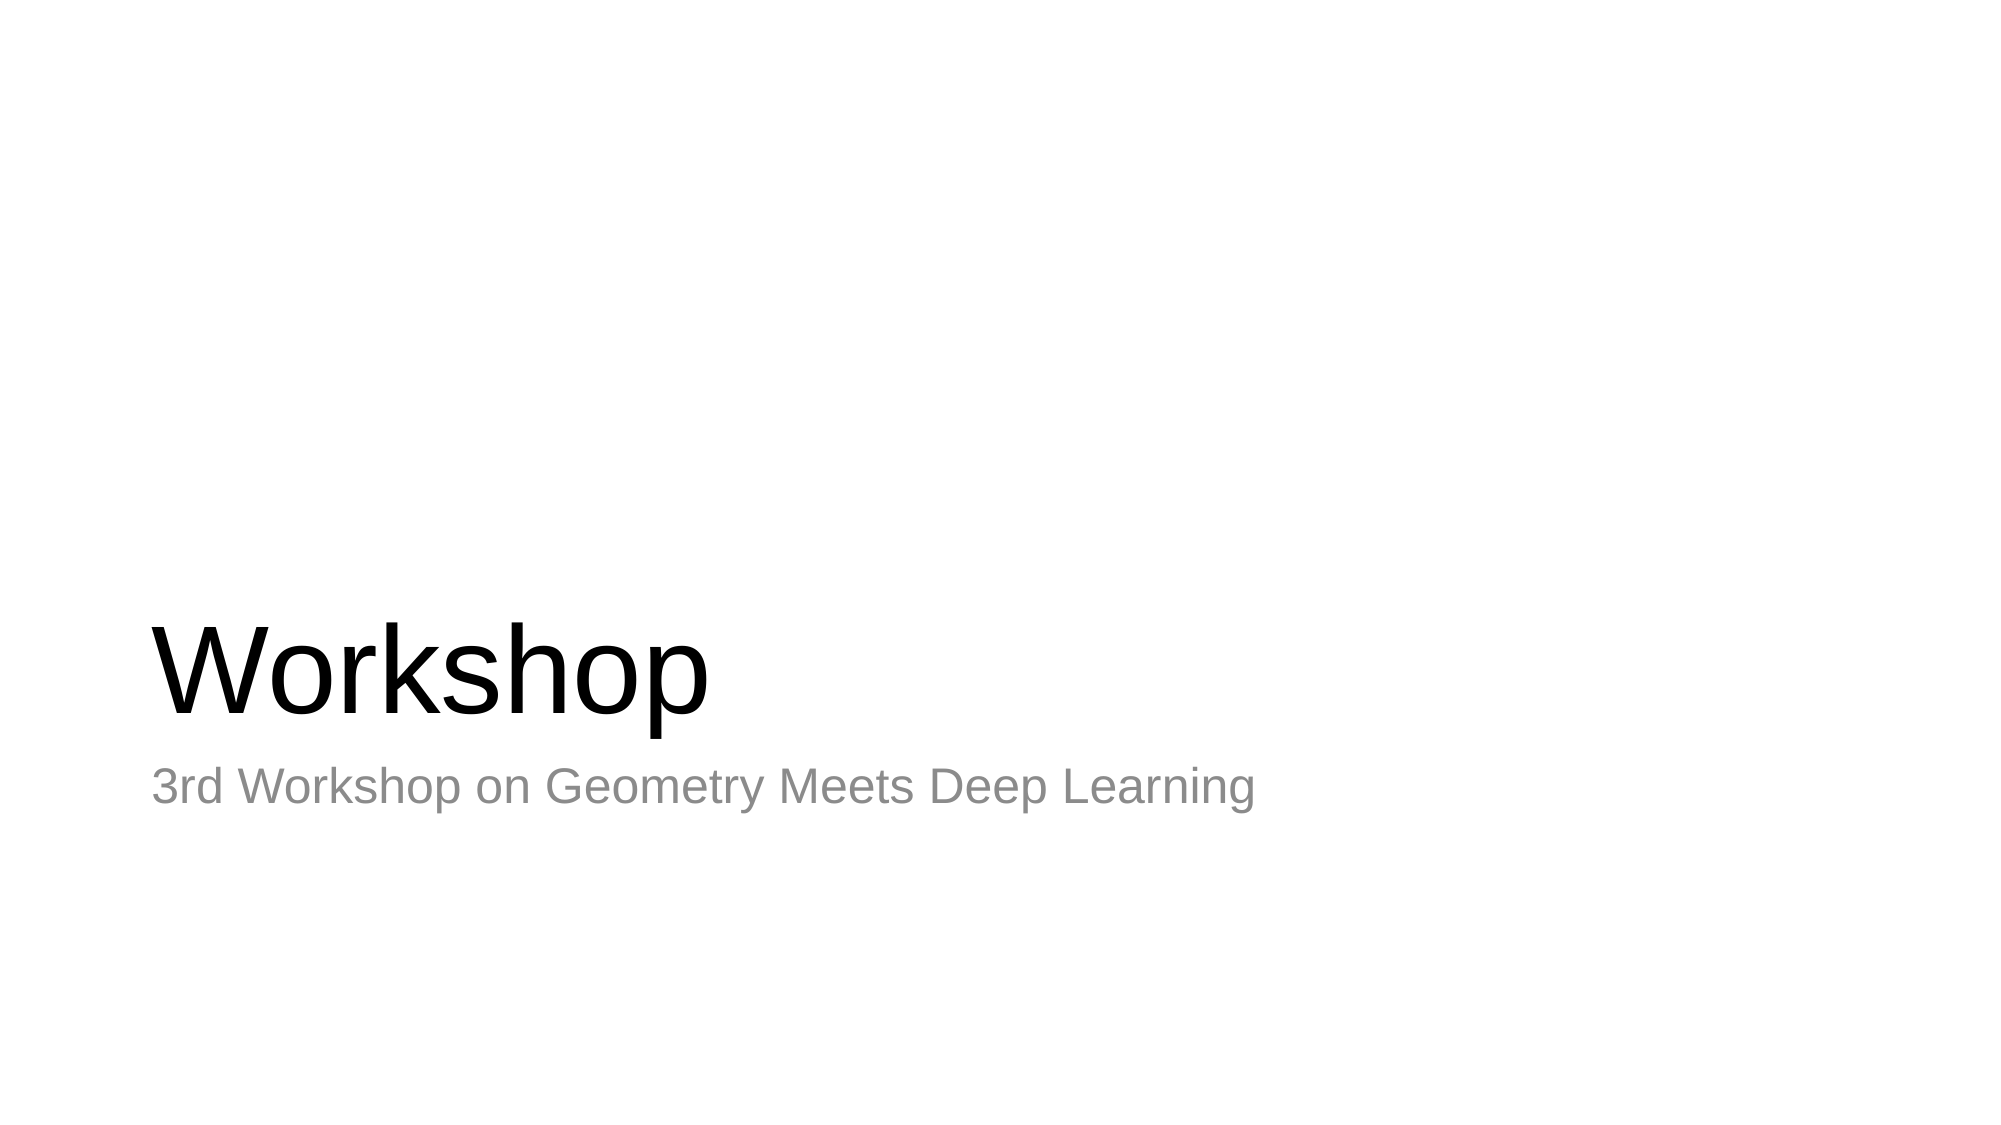

# Workshop
3rd Workshop on Geometry Meets Deep Learning